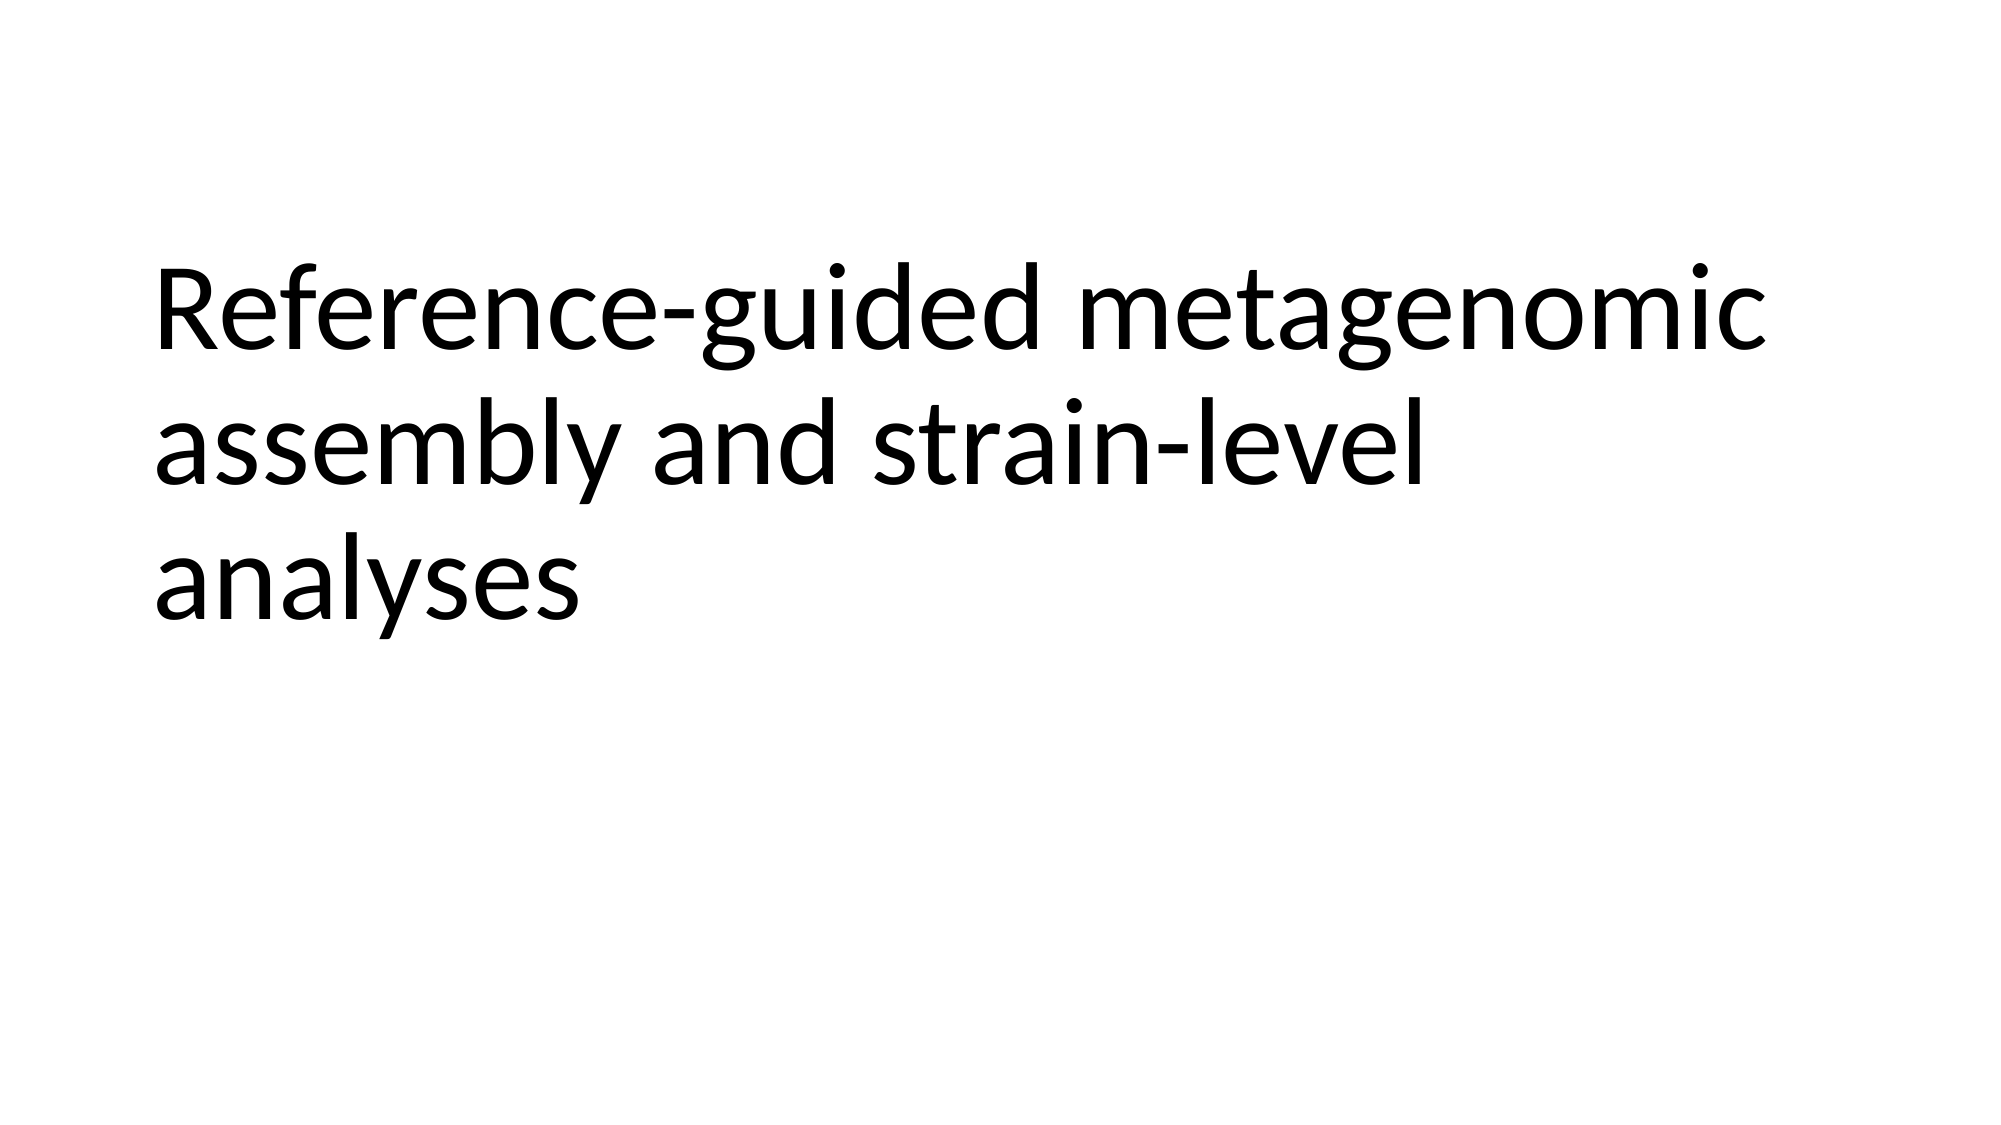

# Reference-guided metagenomic assembly and strain-level analyses